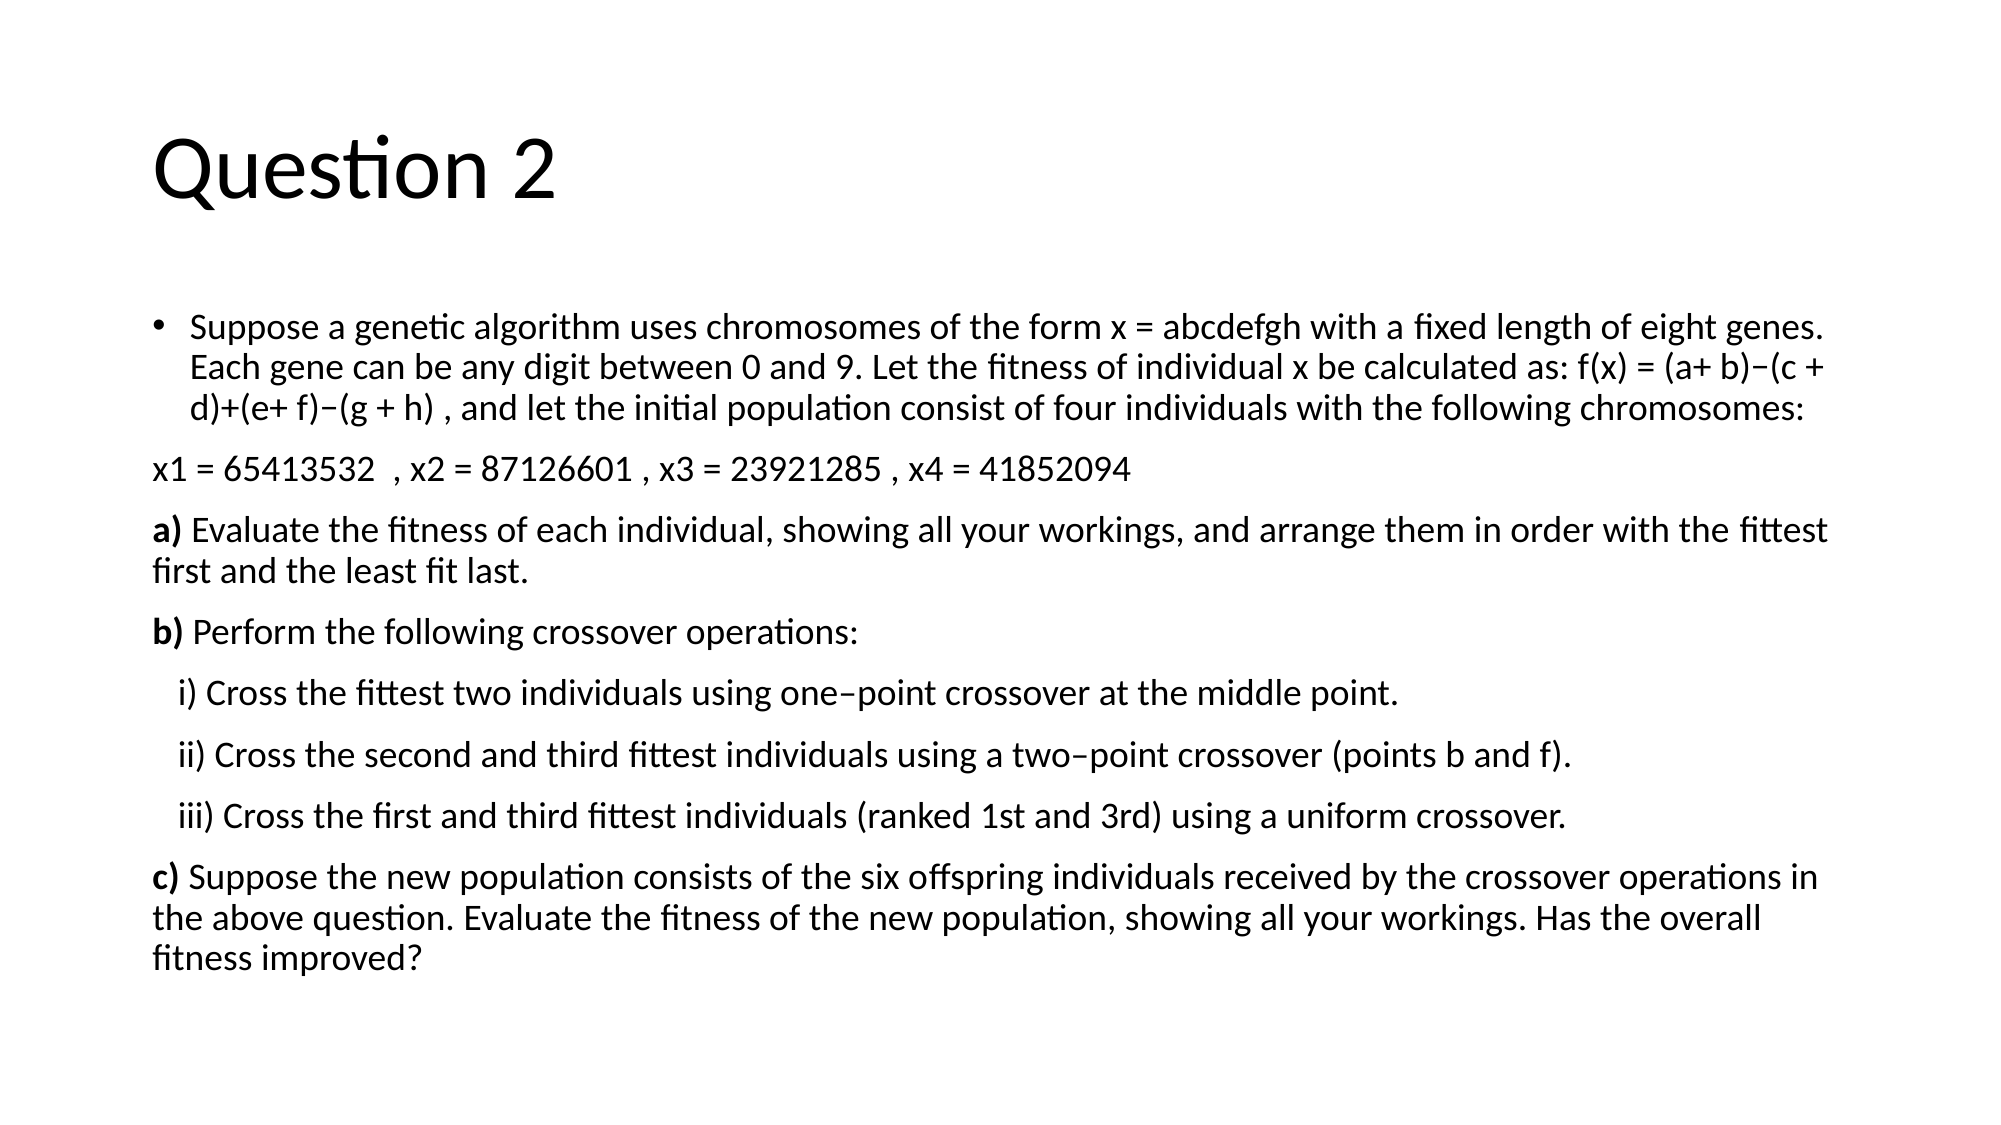

# Question 2
Suppose a genetic algorithm uses chromosomes of the form x = abcdefgh with a ﬁxed length of eight genes. Each gene can be any digit between 0 and 9. Let the ﬁtness of individual x be calculated as: f(x) = (a+ b)−(c + d)+(e+ f)−(g + h) , and let the initial population consist of four individuals with the following chromosomes:
x1 = 65413532  , x2 = 87126601 , x3 = 23921285 , x4 = 41852094
a) Evaluate the ﬁtness of each individual, showing all your workings, and arrange them in order with the ﬁttest ﬁrst and the least ﬁt last.
b) Perform the following crossover operations:
   i) Cross the ﬁttest two individuals using one–point crossover at the middle point.
   ii) Cross the second and third ﬁttest individuals using a two–point crossover (points b and f).
   iii) Cross the ﬁrst and third ﬁttest individuals (ranked 1st and 3rd) using a uniform crossover.
c) Suppose the new population consists of the six oﬀspring individuals received by the crossover operations in the above question. Evaluate the ﬁtness of the new population, showing all your workings. Has the overall ﬁtness improved?